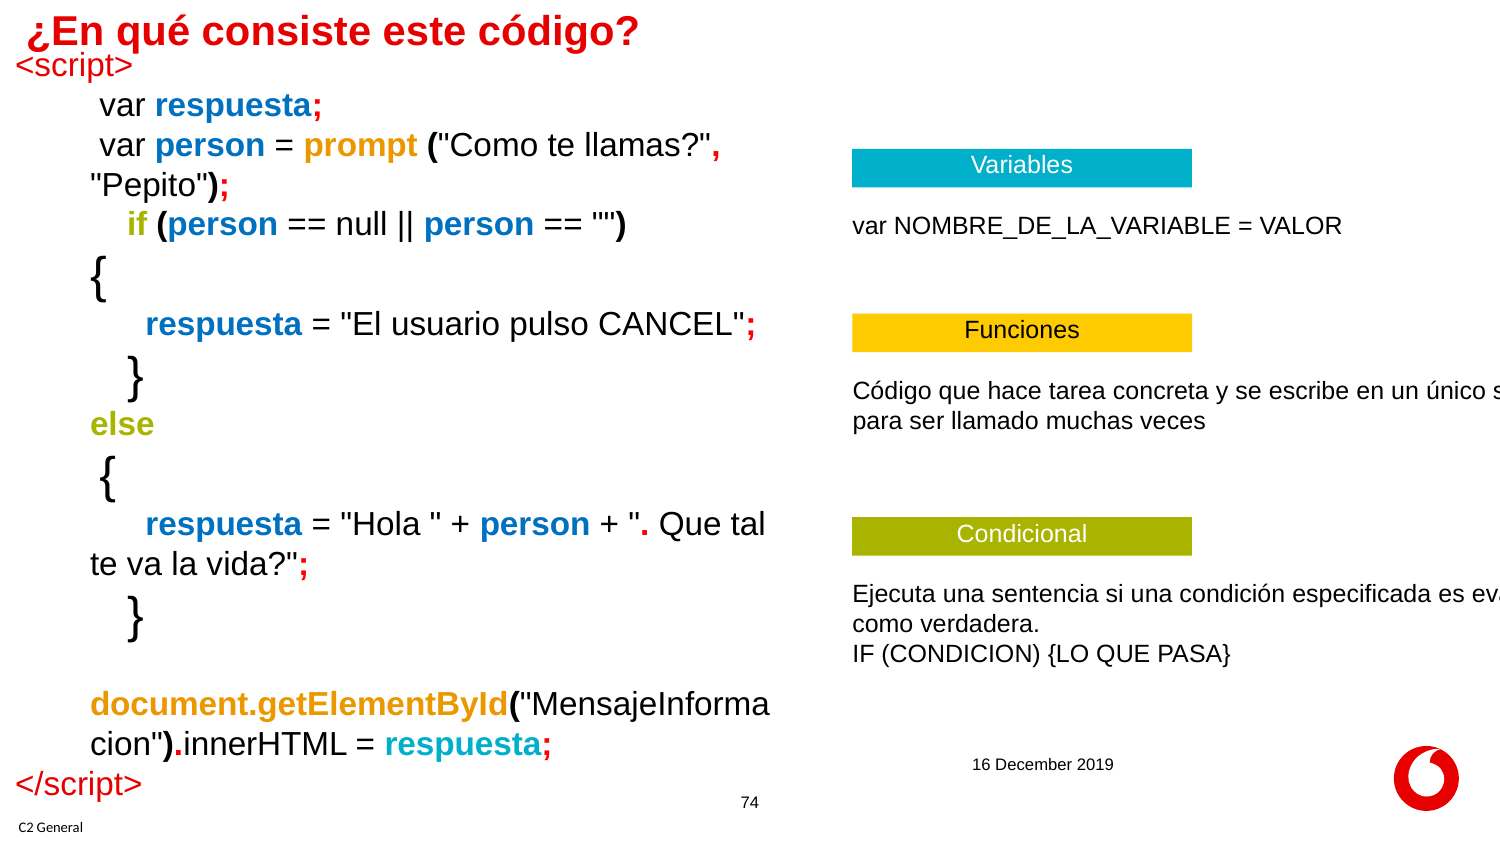

# ¿En qué consiste este código?
<script>
 var respuesta;
 var person = prompt ("Como te llamas?", "Pepito");
    if (person == null || person == "")
{
      respuesta = "El usuario pulso CANCEL";
    }
else
 {
      respuesta = "Hola " + person + ". Que tal te va la vida?";
    }
    document.getElementById("MensajeInformacion").innerHTML = respuesta;
</script>
Variables
var NOMBRE_DE_LA_VARIABLE = VALOR
Funciones
Código que hace tarea concreta y se escribe en un único sitio
para ser llamado muchas veces
Condicional
Ejecuta una sentencia si una condición especificada es evaluada
como verdadera.
IF (CONDICION) {LO QUE PASA}
16 December 2019
74